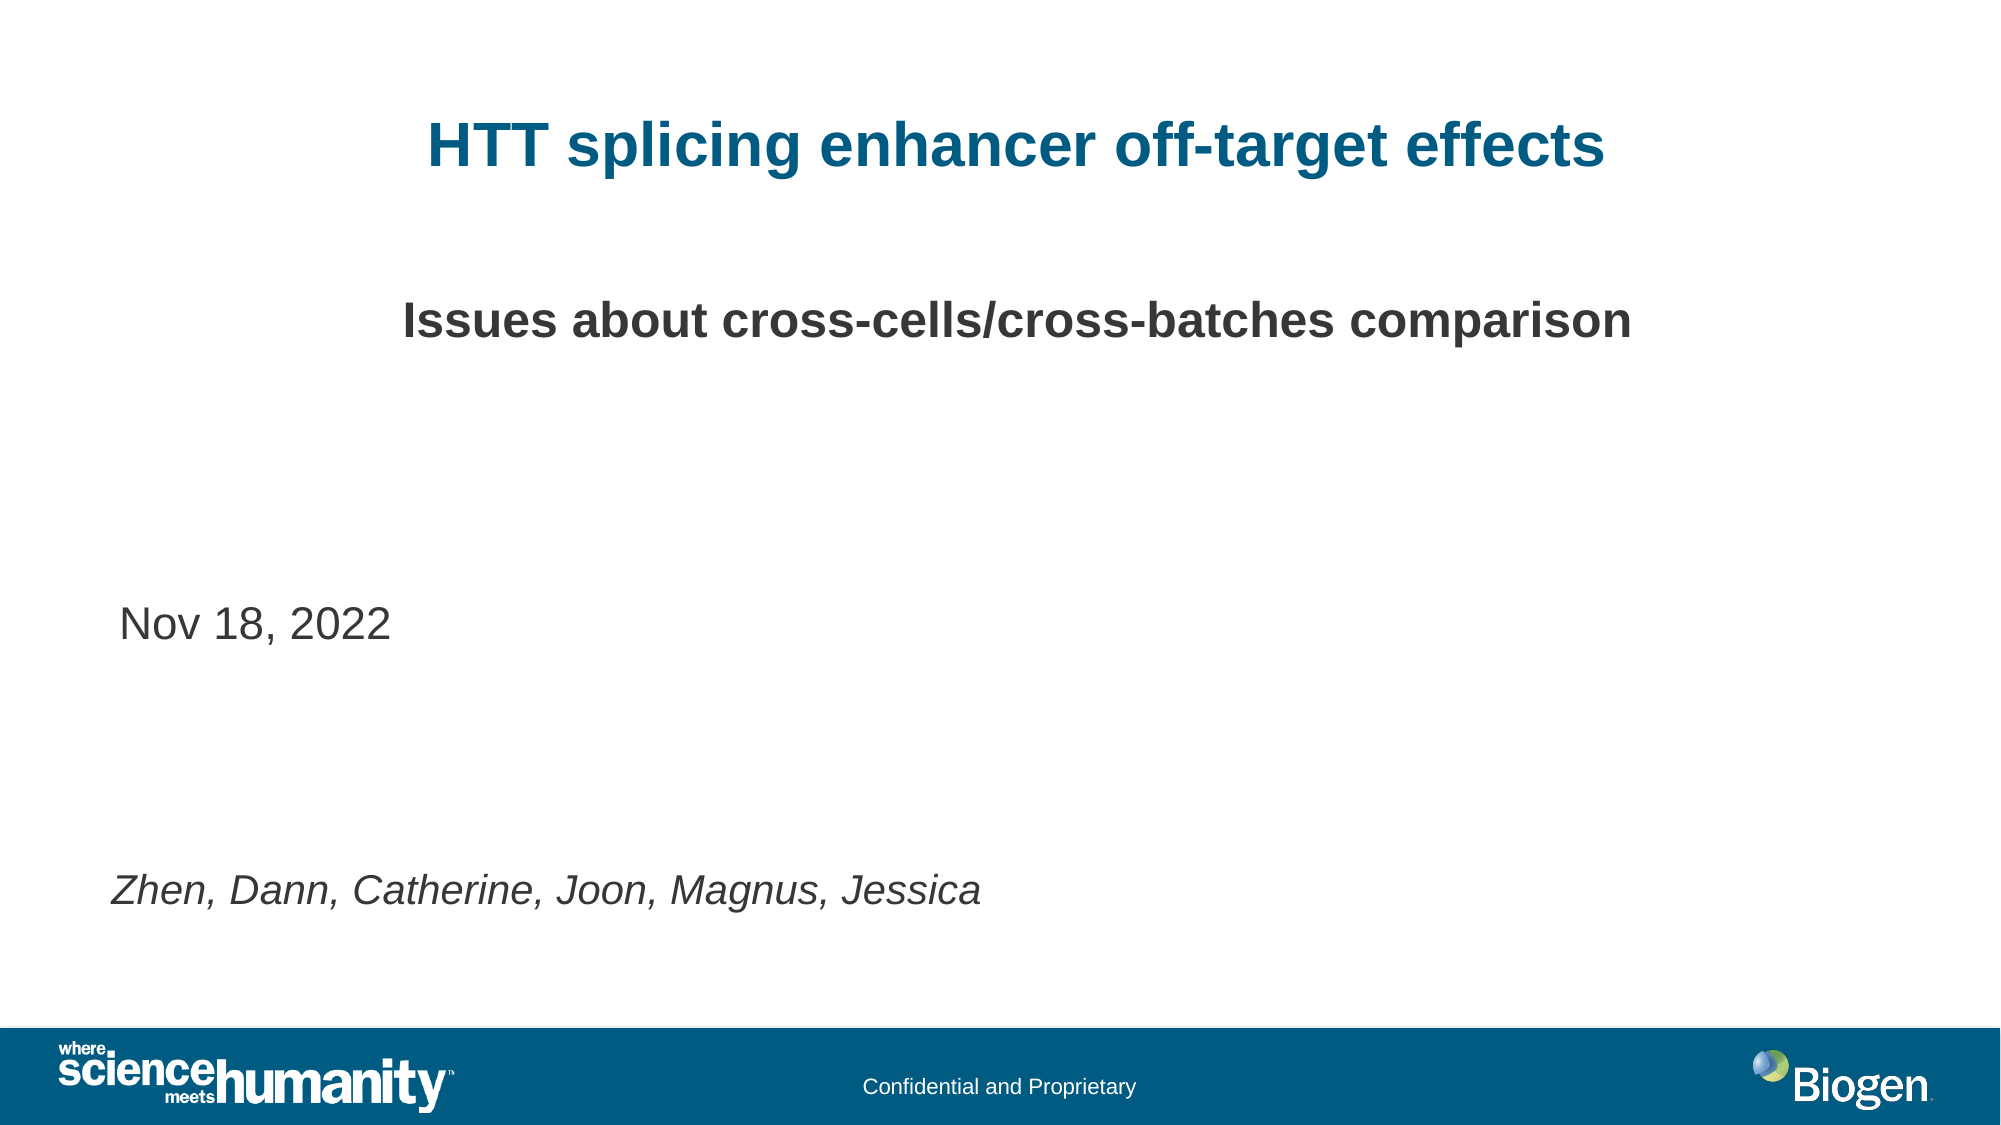

HTT splicing enhancer off-target effects

Issues about cross-cells/cross-batches comparison

Nov 18, 2022

Zhen, Dann, Catherine, Joon, Magnus, Jessica